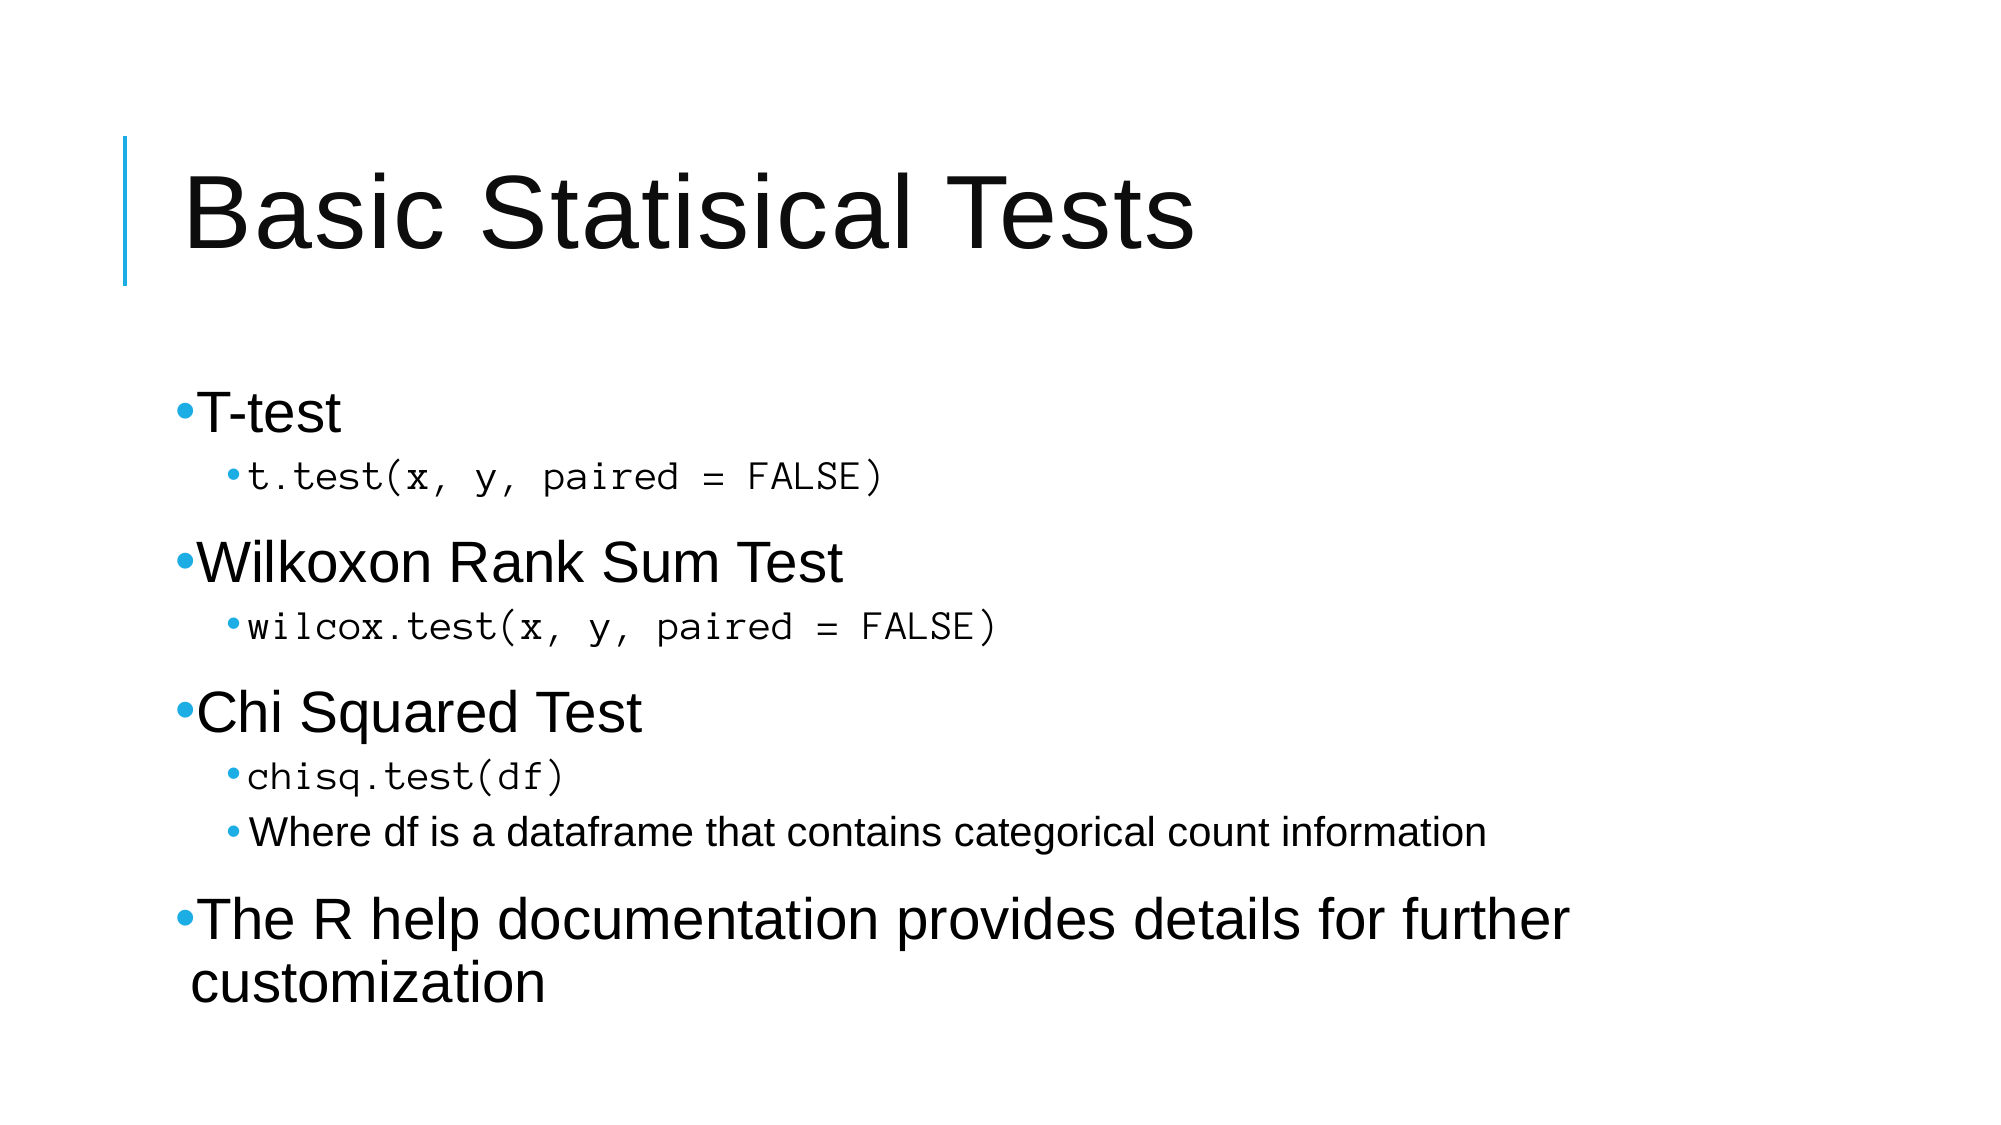

# Basic Statisical Tests
T-test
t.test(x, y, paired = FALSE)
Wilkoxon Rank Sum Test
wilcox.test(x, y, paired = FALSE)
Chi Squared Test
chisq.test(df)
Where df is a dataframe that contains categorical count information
The R help documentation provides details for further customization